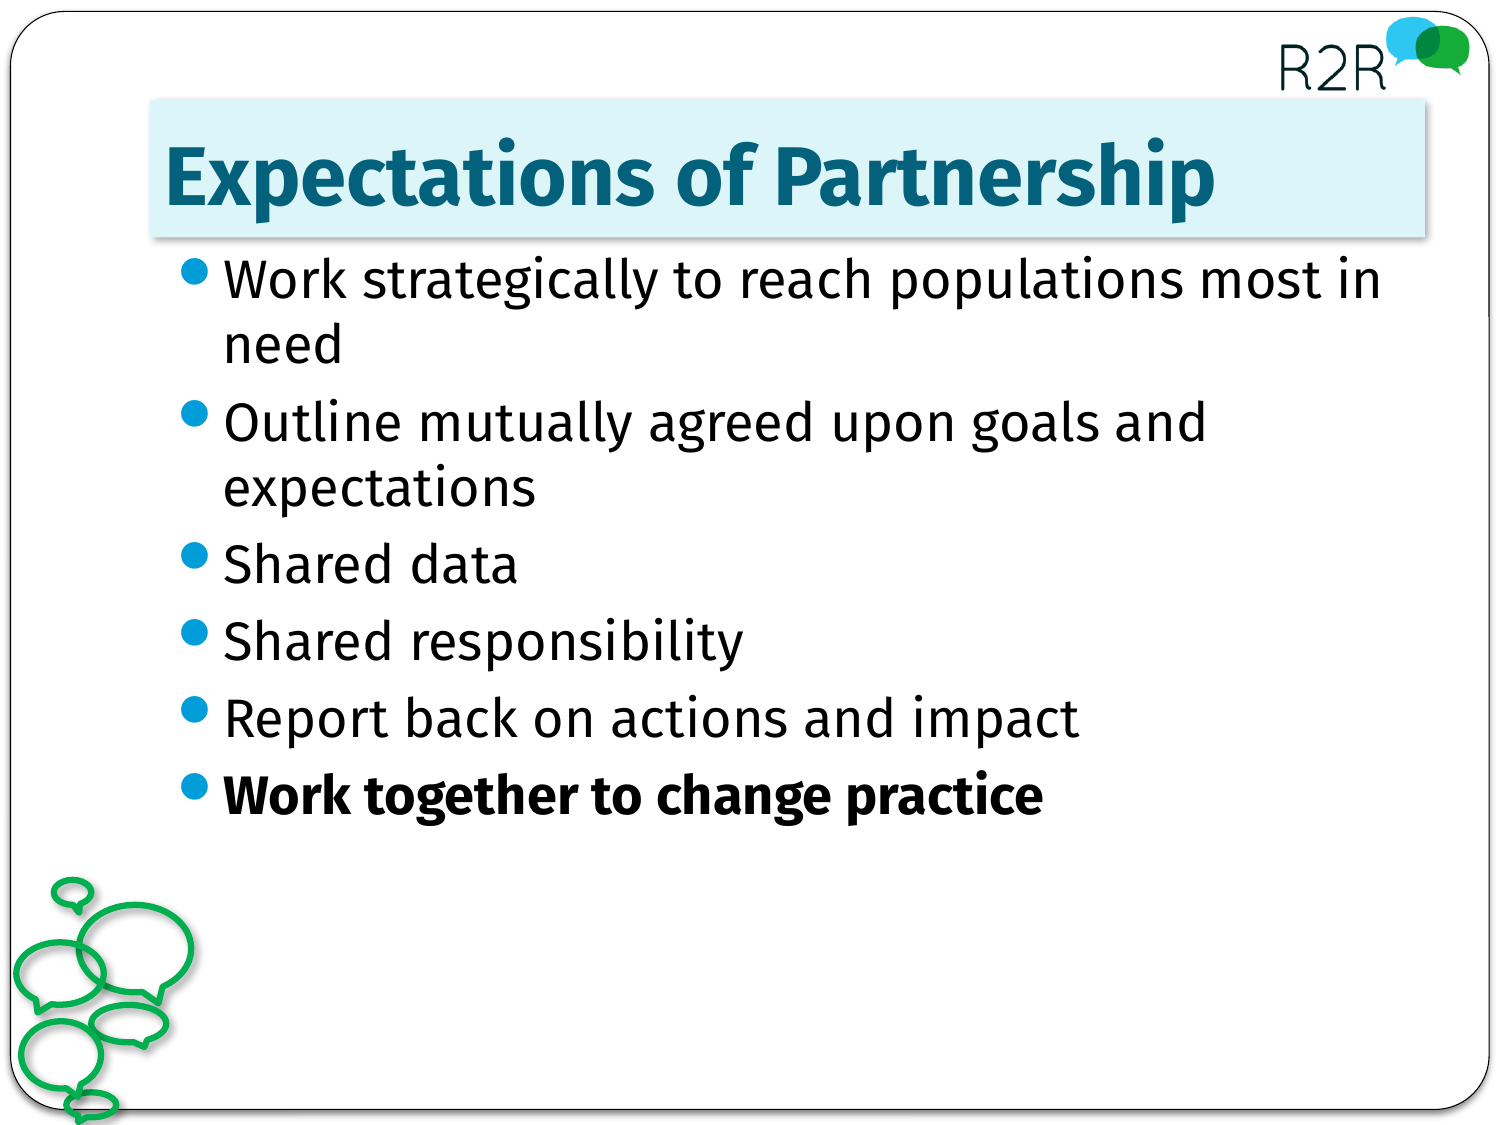

# Expectations of Partnership

Work strategically to reach populations most in need
Outline mutually agreed upon goals and expectations
Shared data
Shared responsibility
Report back on actions and impact
Work together to change practice